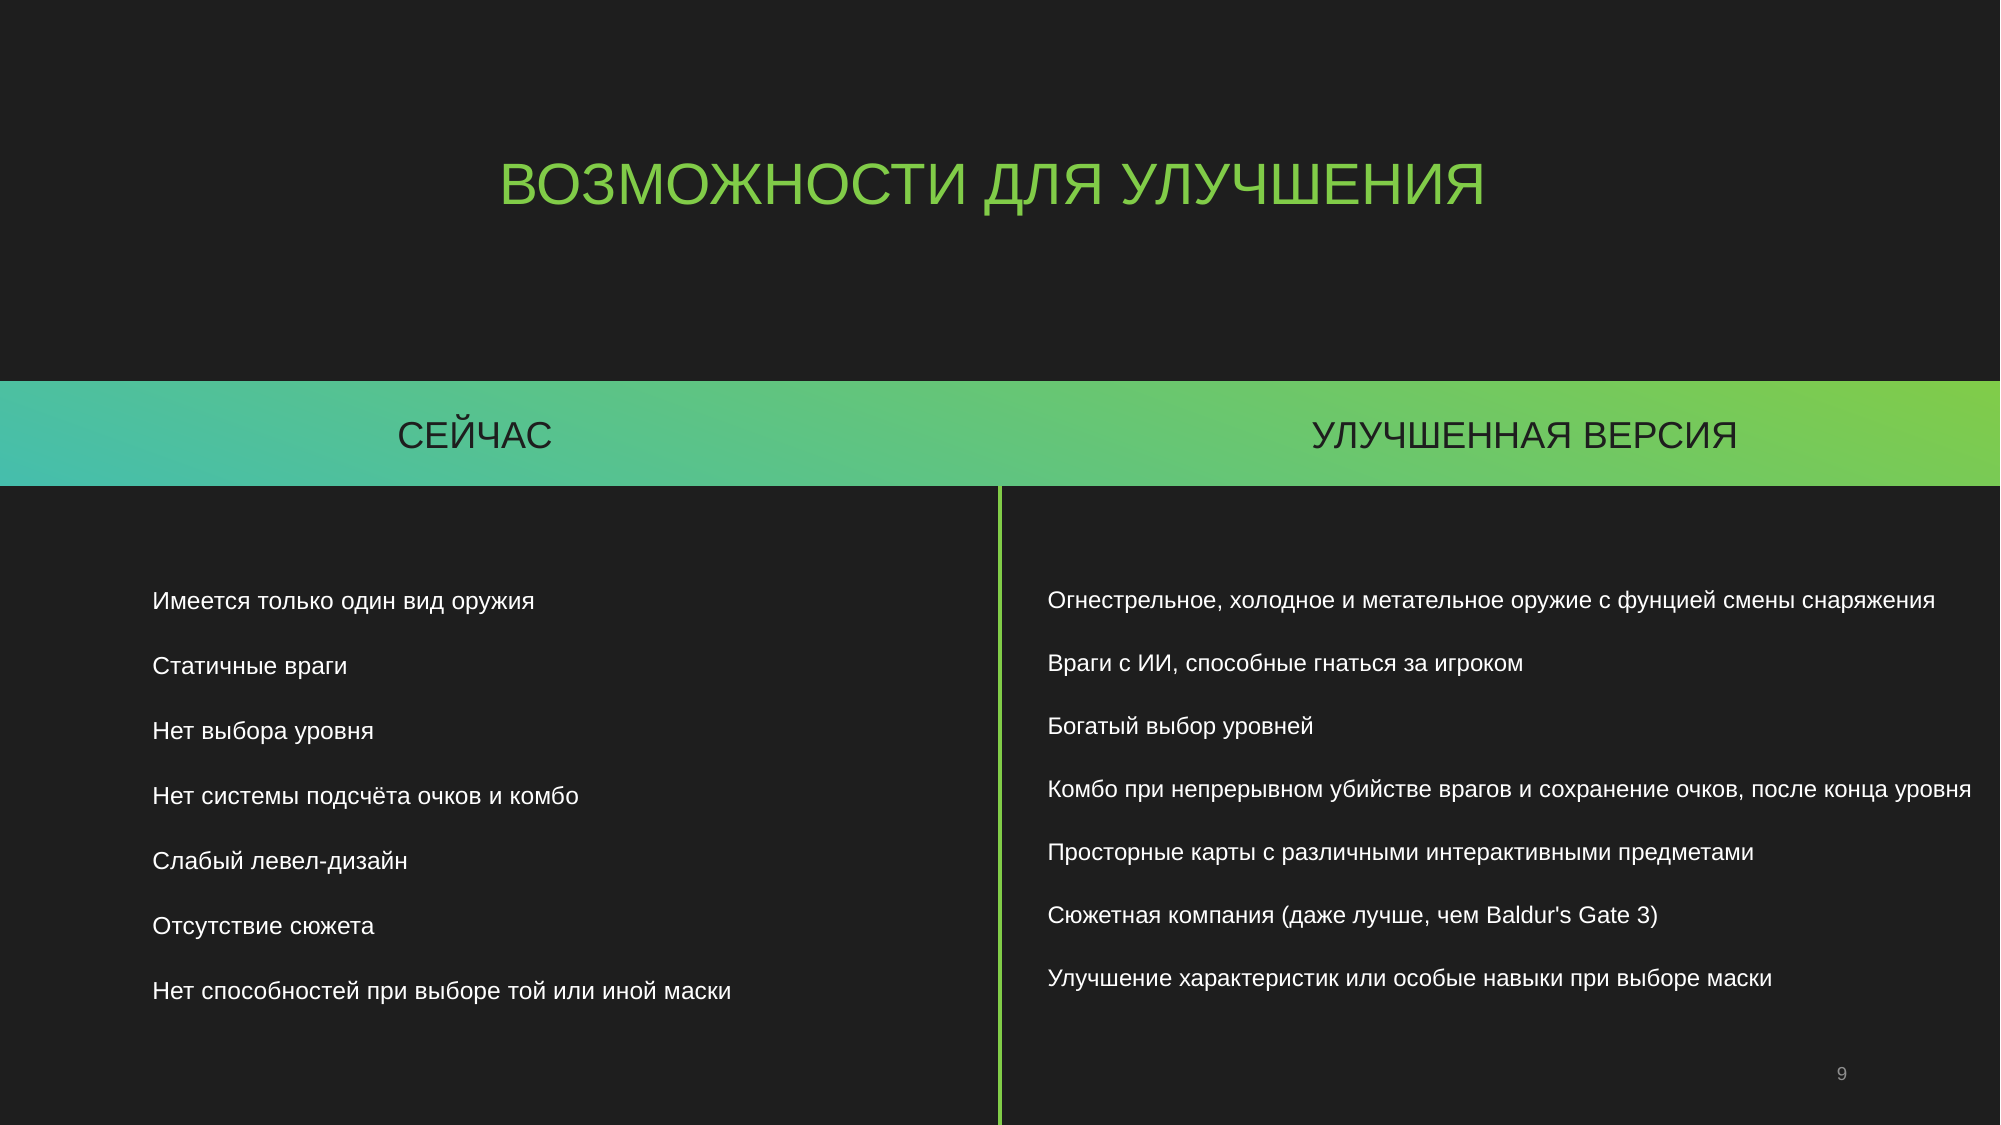

# Возможности для улучшения
СЕЙЧАС
УЛУЧШЕННАЯ ВЕРСИЯ
Имеется только один вид оружия
Статичные враги
Нет выбора уровня
Нет системы подсчёта очков и комбо
Слабый левел-дизайн
Отсутствие сюжета
Нет способностей при выборе той или иной маски

Огнестрельное, холодное и метательное оружие с фунцией смены снаряжения
Враги с ИИ, способные гнаться за игроком
Богатый выбор уровней
Комбо при непрерывном убийстве врагов и сохранение очков, после конца уровня
Просторные карты с различными интерактивными предметами
Сюжетная компания (даже лучше, чем Baldur's Gate 3)
Улучшение характеристик или особые навыки при выборе маски

9